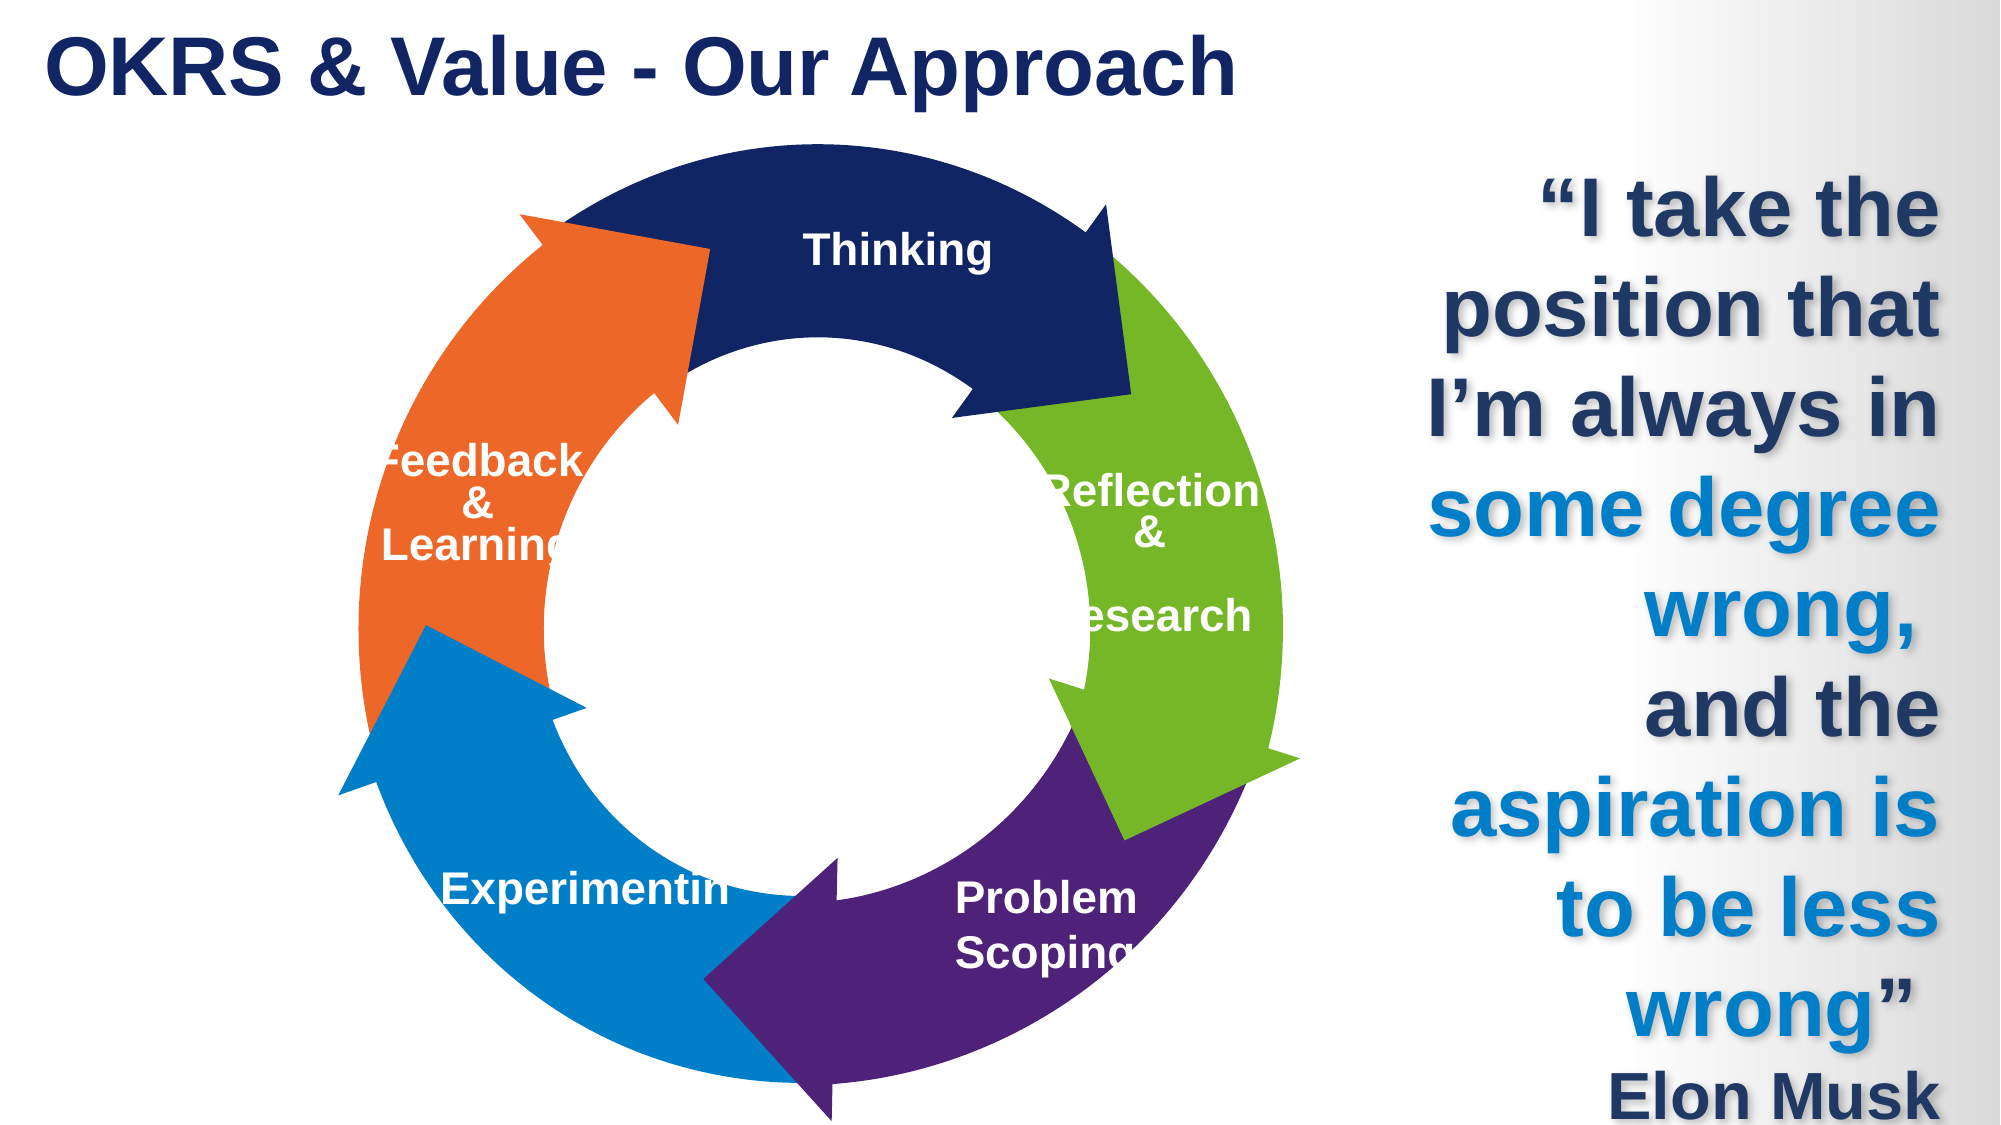

OKRS & Value - Our Approach

“I take the position that I’m always in some degree wrong,
and the aspiration is to be less wrong”
Elon Musk

Thinking

     Feedback
&
Learning
Reflection
&
     Research

Experimenting
Problem Scoping